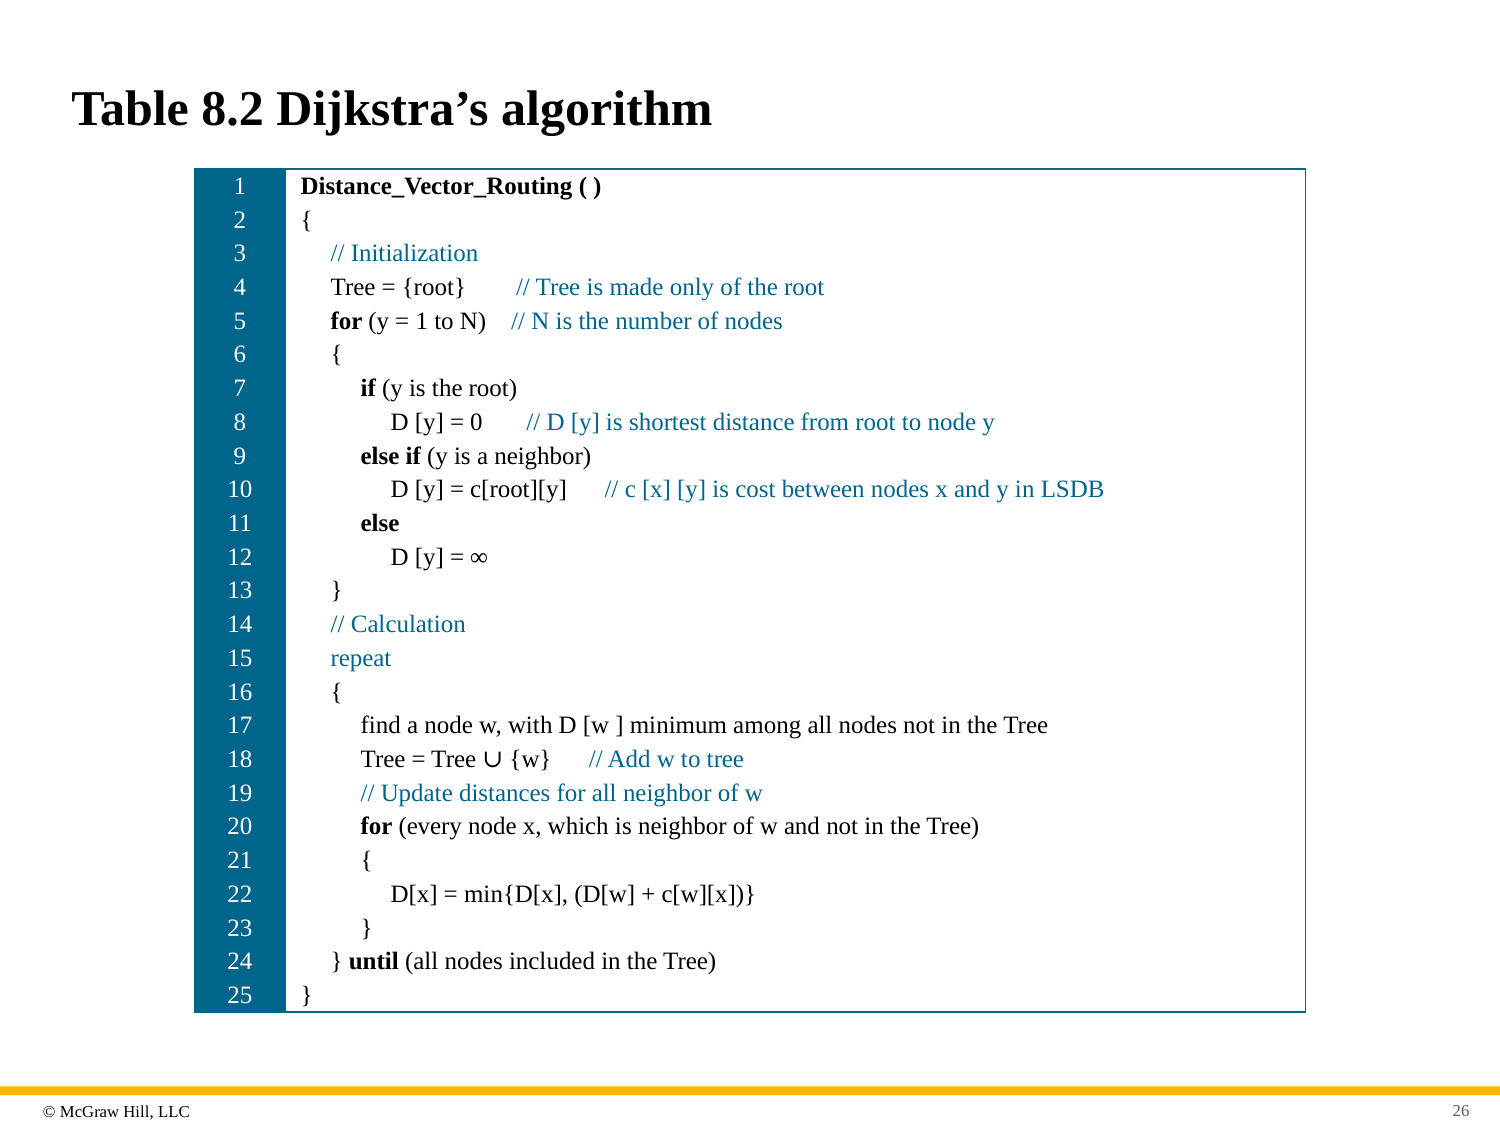

# Table 8.2 Dijkstra’s algorithm
| 1 | Distance\_Vector\_Routing ( ) |
| --- | --- |
| 2 | { |
| 3 | // Initialization |
| 4 | Tree = {root} // Tree is made only of the root |
| 5 | for (y = 1 to N) // N is the number of nodes |
| 6 | { |
| 7 | if (y is the root) |
| 8 | D [y] = 0 // D [y] is shortest distance from root to node y |
| 9 | else if (y is a neighbor) |
| 10 | D [y] = c[root][y] // c [x] [y] is cost between nodes x and y in LSDB |
| 11 | else |
| 12 | D [y] = ∞ |
| 13 | } |
| 14 | // Calculation |
| 15 | repeat |
| 16 | { |
| 17 | find a node w, with D [w ] minimum among all nodes not in the Tree |
| 18 | Tree = Tree ∪ {w} // Add w to tree |
| 19 | // Update distances for all neighbor of w |
| 20 | for (every node x, which is neighbor of w and not in the Tree) |
| 21 | { |
| 22 | D[x] = min{D[x], (D[w] + c[w][x])} |
| 23 | } |
| 24 | } until (all nodes included in the Tree) |
| 25 | } |
26